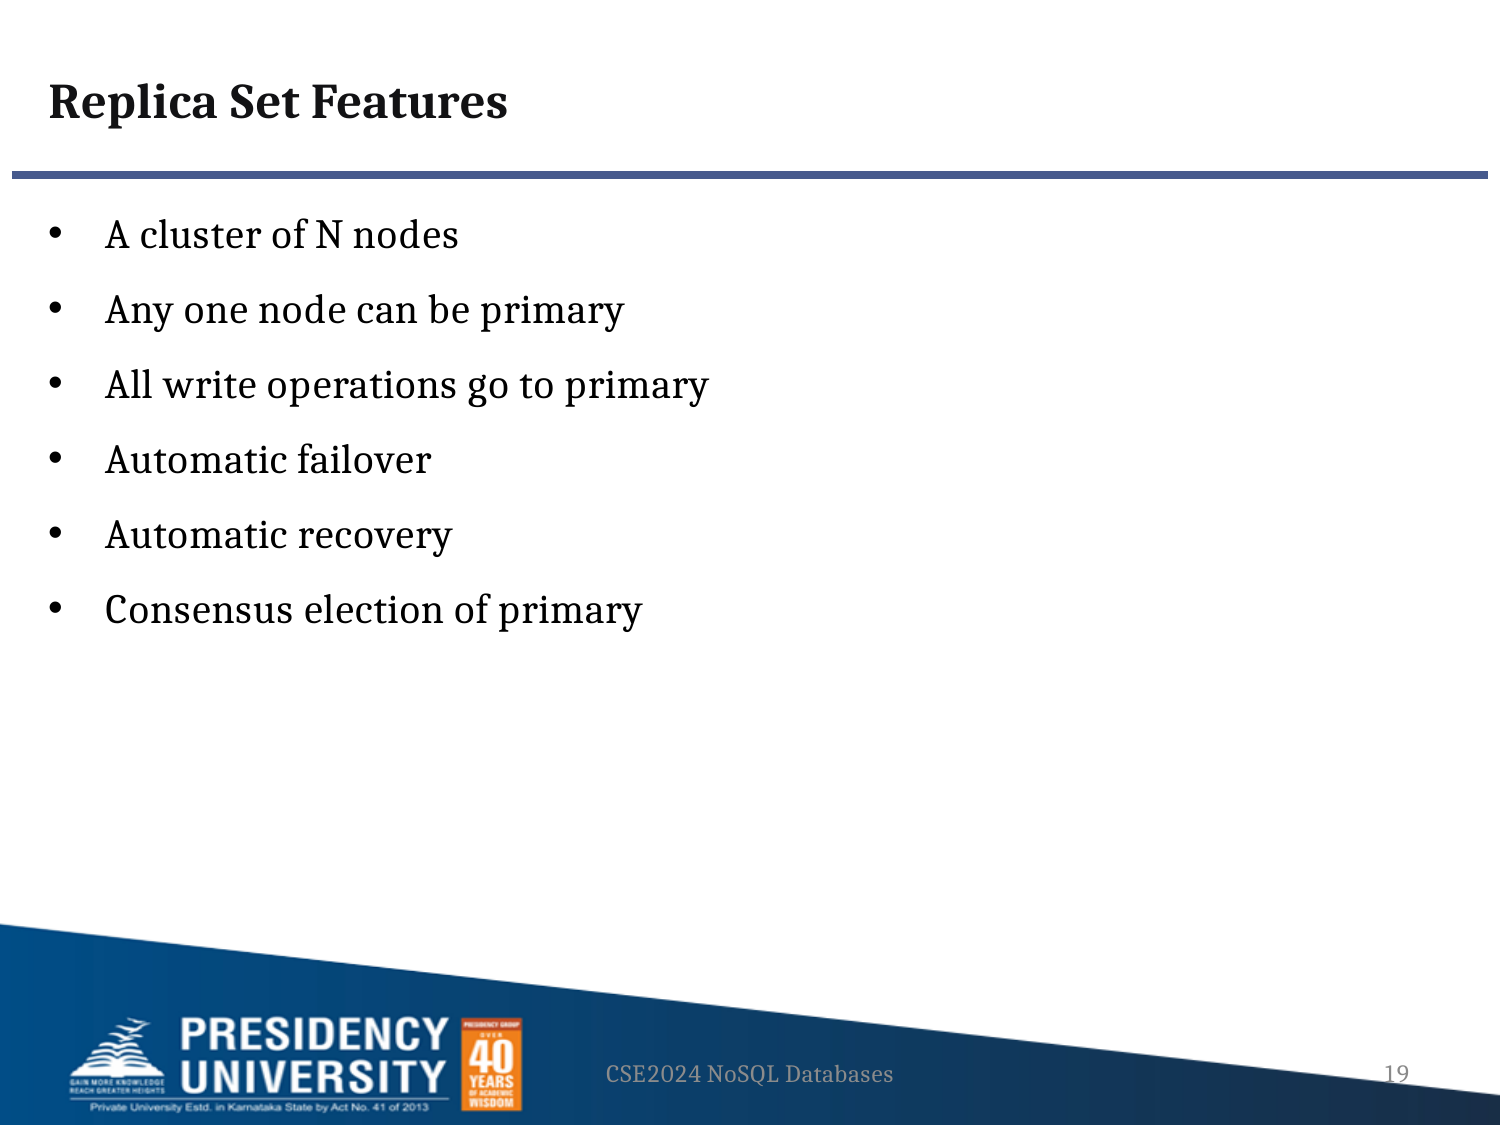

Replica Set Features
A cluster of N nodes
Any one node can be primary
All write operations go to primary
Automatic failover
Automatic recovery
Consensus election of primary

CSE2024 NoSQL Databases
19